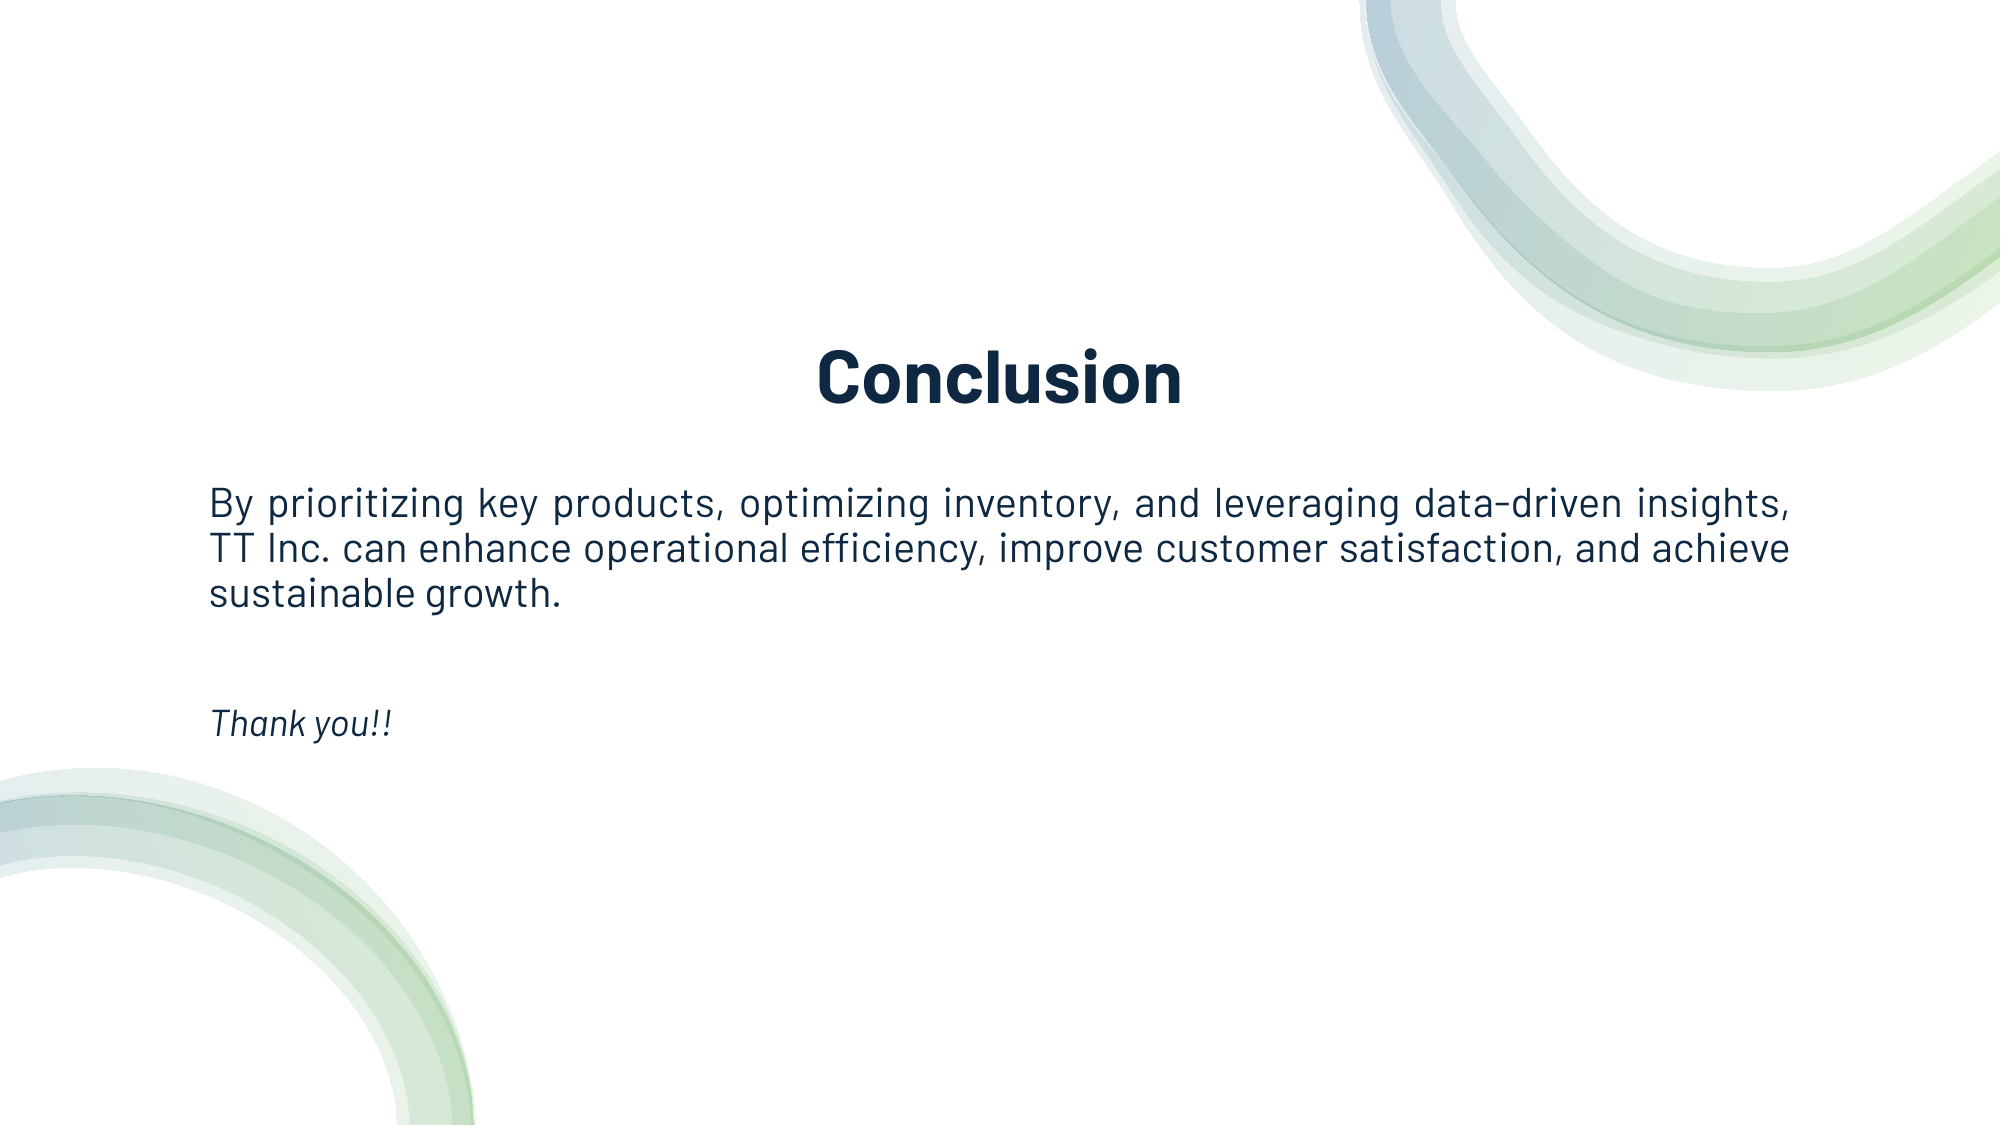

# Conclusion
By prioritizing key products, optimizing inventory, and leveraging data-driven insights, TT Inc. can enhance operational efficiency, improve customer satisfaction, and achieve sustainable growth.

Thank you!!